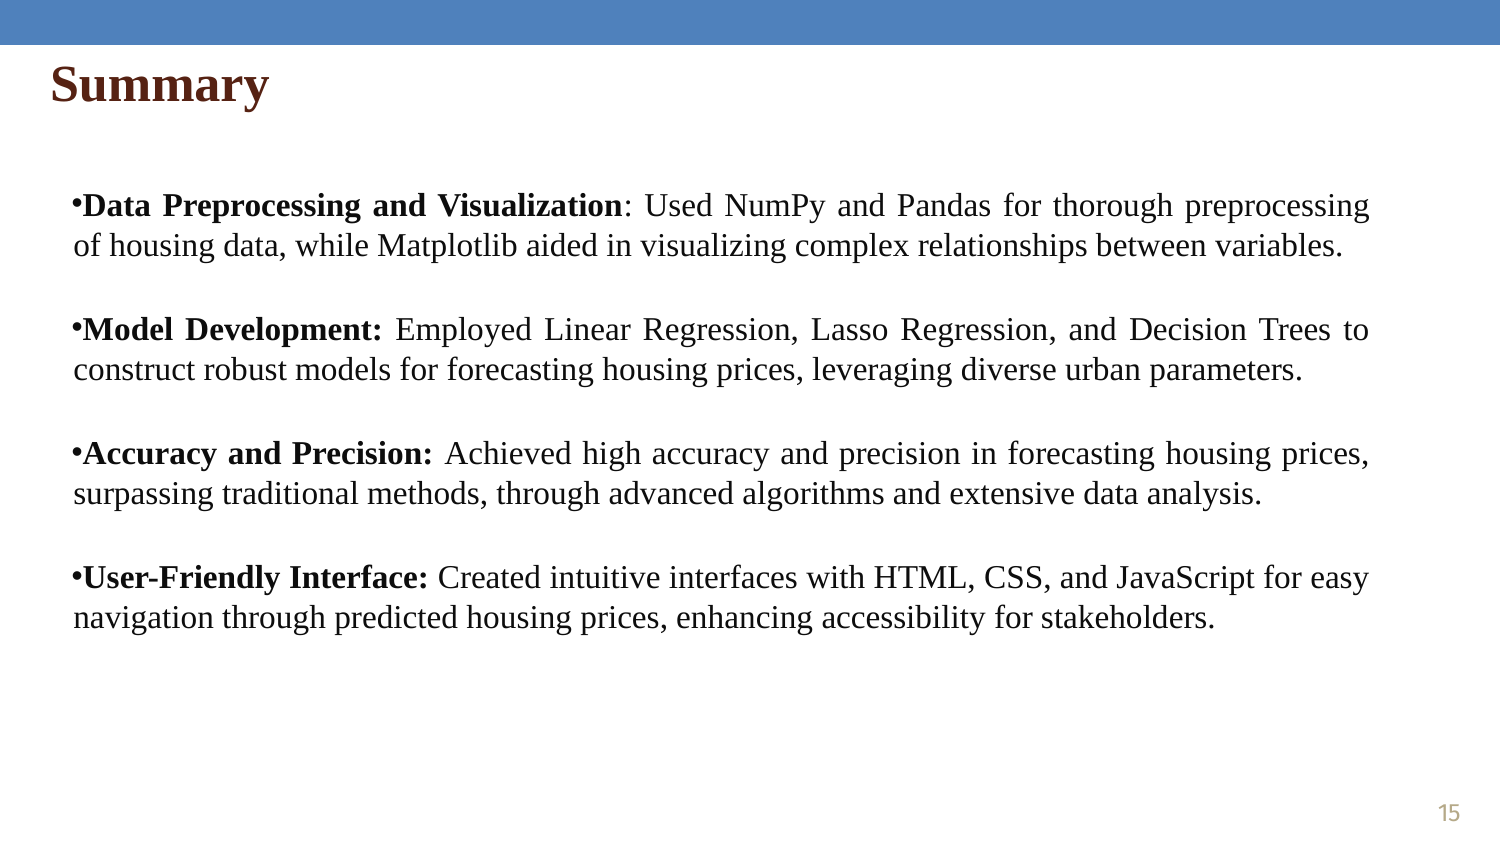

# Summary
Data Preprocessing and Visualization: Used NumPy and Pandas for thorough preprocessing of housing data, while Matplotlib aided in visualizing complex relationships between variables.

Model Development: Employed Linear Regression, Lasso Regression, and Decision Trees to construct robust models for forecasting housing prices, leveraging diverse urban parameters.

Accuracy and Precision: Achieved high accuracy and precision in forecasting housing prices, surpassing traditional methods, through advanced algorithms and extensive data analysis.

User-Friendly Interface: Created intuitive interfaces with HTML, CSS, and JavaScript for easy navigation through predicted housing prices, enhancing accessibility for stakeholders.
15